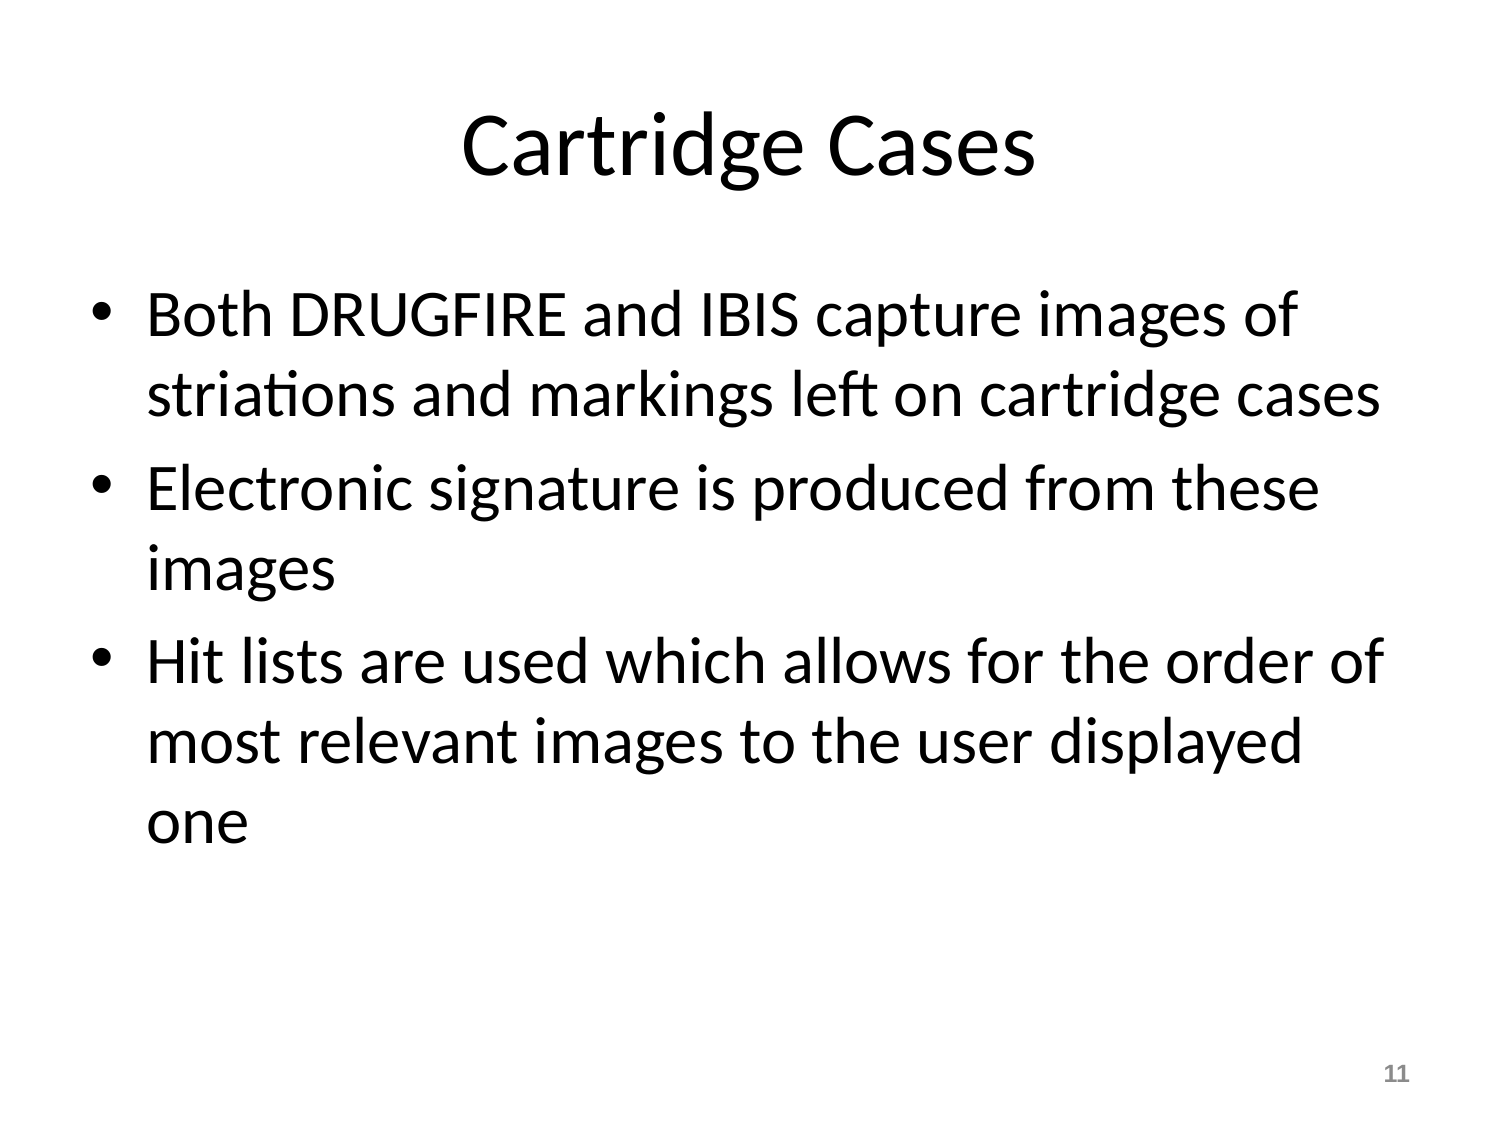

# Cartridge Cases
Both DRUGFIRE and IBIS capture images of striations and markings left on cartridge cases
Electronic signature is produced from these images
Hit lists are used which allows for the order of most relevant images to the user displayed one
11